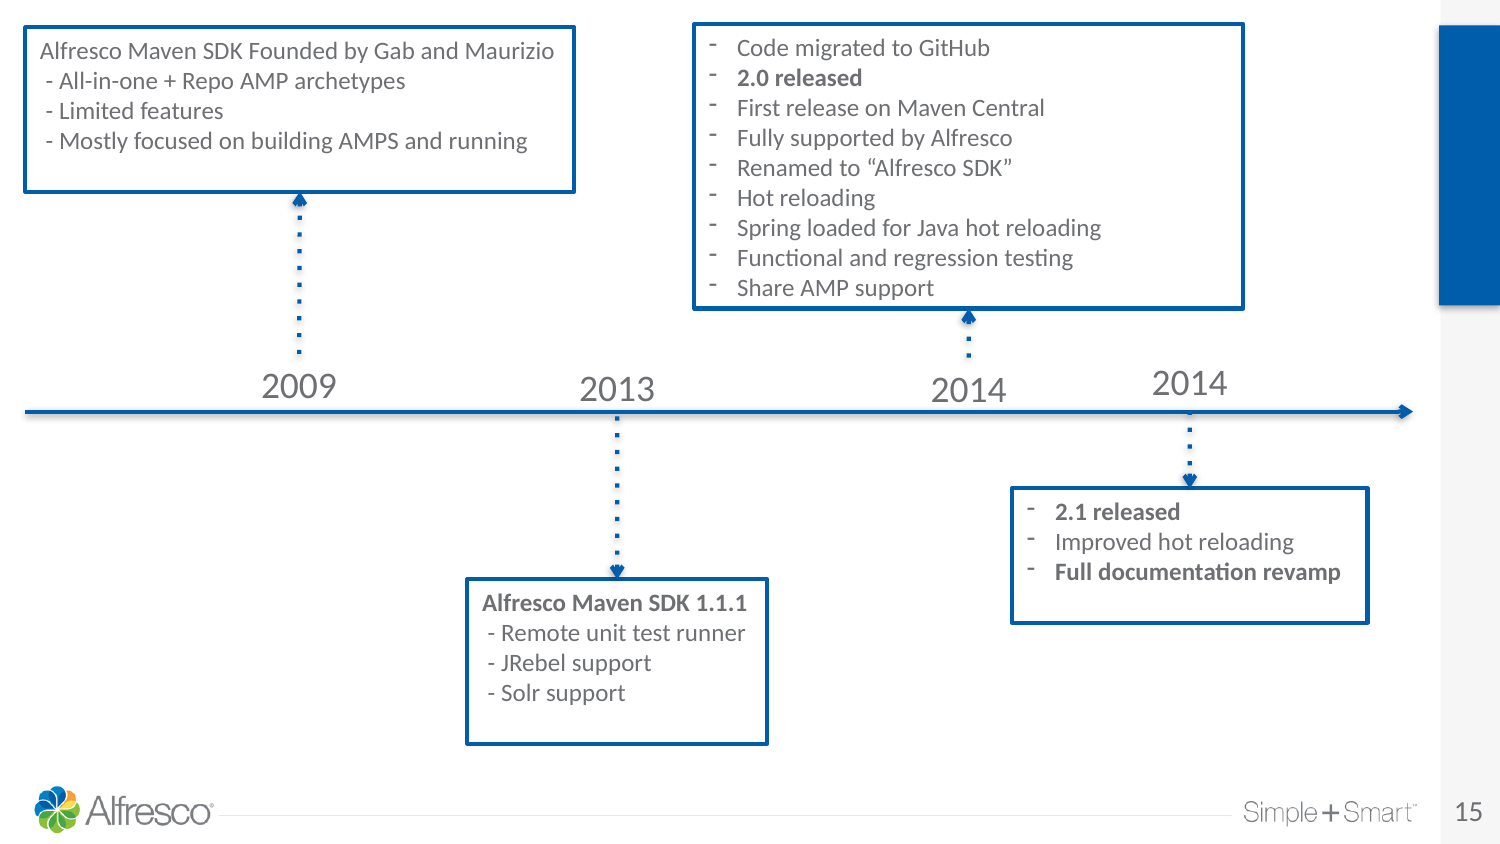

Code migrated to GitHub
2.0 released
First release on Maven Central
Fully supported by Alfresco
Renamed to “Alfresco SDK”
Hot reloading
Spring loaded for Java hot reloading
Functional and regression testing
Share AMP support

Alfresco Maven SDK Founded by Gab and Maurizio
 - All-in-one + Repo AMP archetypes
 - Limited features
 - Mostly focused on building AMPS and running

2014
2009
2013
2014
2.1 released
Improved hot reloading
Full documentation revamp

Alfresco Maven SDK 1.1.1
 - Remote unit test runner
 - JRebel support
 - Solr support

15